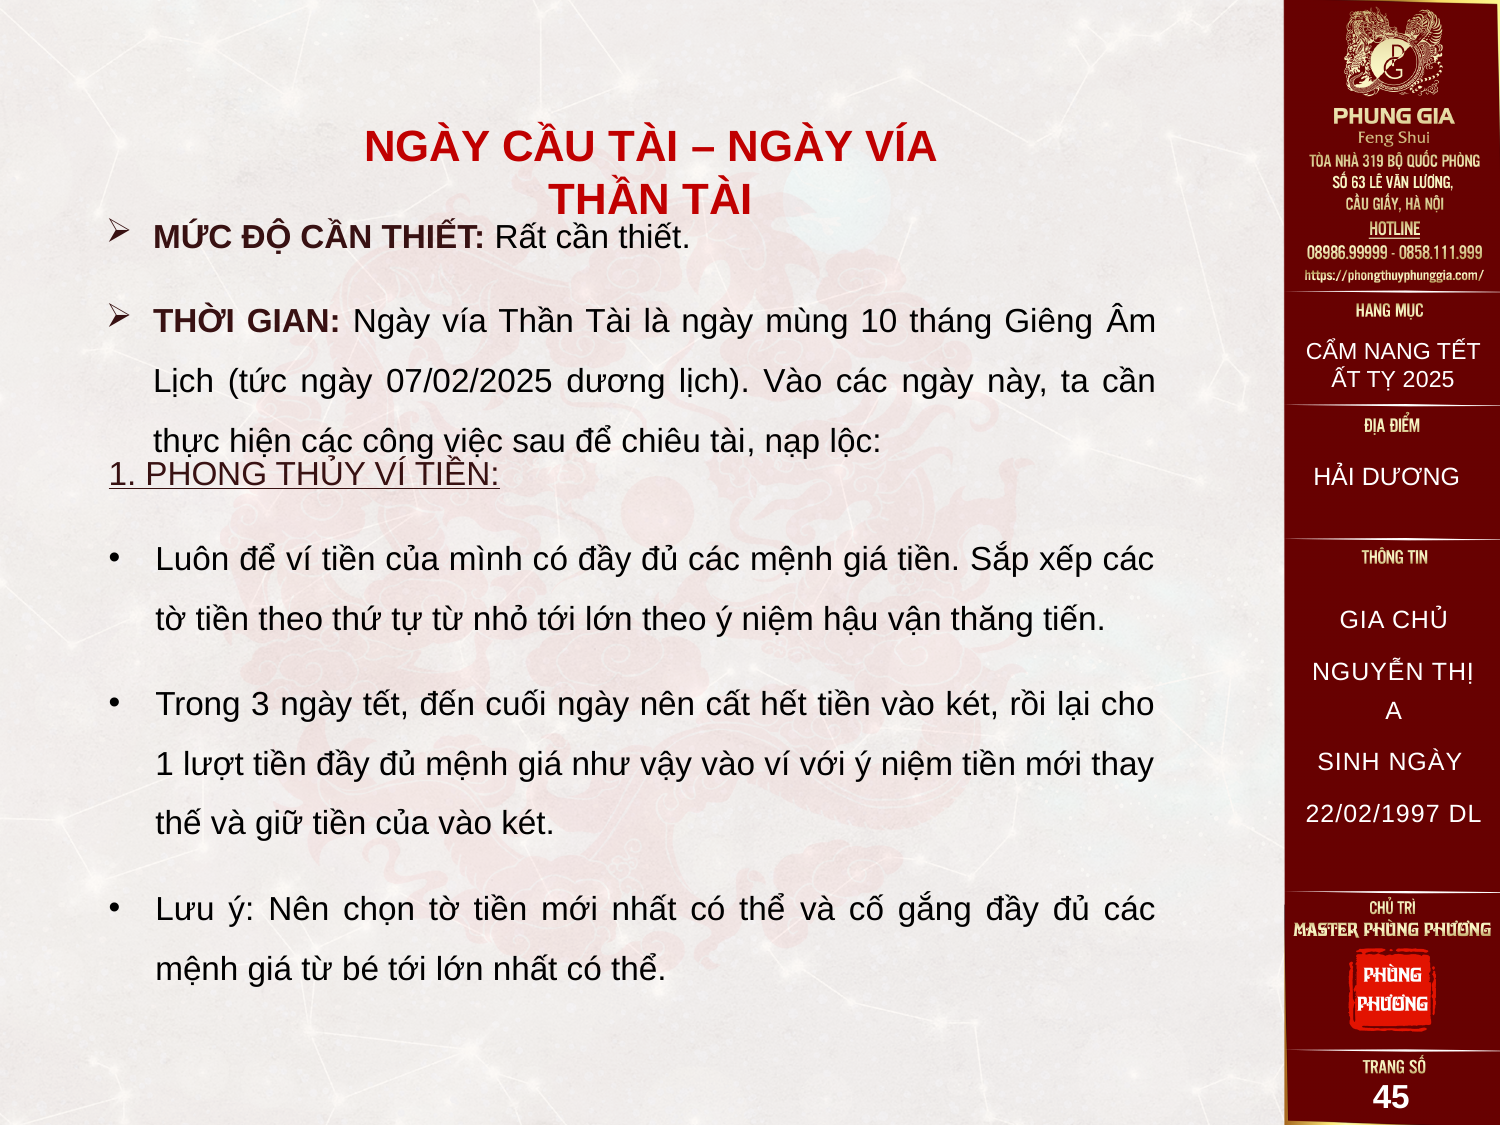

NGÀY CẦU TÀI – NGÀY VÍA THẦN TÀI
MỨC ĐỘ CẦN THIẾT: Rất cần thiết.
THỜI GIAN: Ngày vía Thần Tài là ngày mùng 10 tháng Giêng Âm Lịch (tức ngày 07/02/2025 dương lịch). Vào các ngày này, ta cần thực hiện các công việc sau để chiêu tài, nạp lộc:
CẨM NANG TẾT ẤT TỴ 2025
1. PHONG THỦY VÍ TIỀN:
Luôn để ví tiền của mình có đầy đủ các mệnh giá tiền. Sắp xếp các tờ tiền theo thứ tự từ nhỏ tới lớn theo ý niệm hậu vận thăng tiến.
Trong 3 ngày tết, đến cuối ngày nên cất hết tiền vào két, rồi lại cho 1 lượt tiền đầy đủ mệnh giá như vậy vào ví với ý niệm tiền mới thay thế và giữ tiền của vào két.
Lưu ý: Nên chọn tờ tiền mới nhất có thể và cố gắng đầy đủ các mệnh giá từ bé tới lớn nhất có thể.
HẢI DƯƠNG
GIA CHỦ
NGUYỄN THỊ A
SINH NGÀY
22/02/1997 DL
45